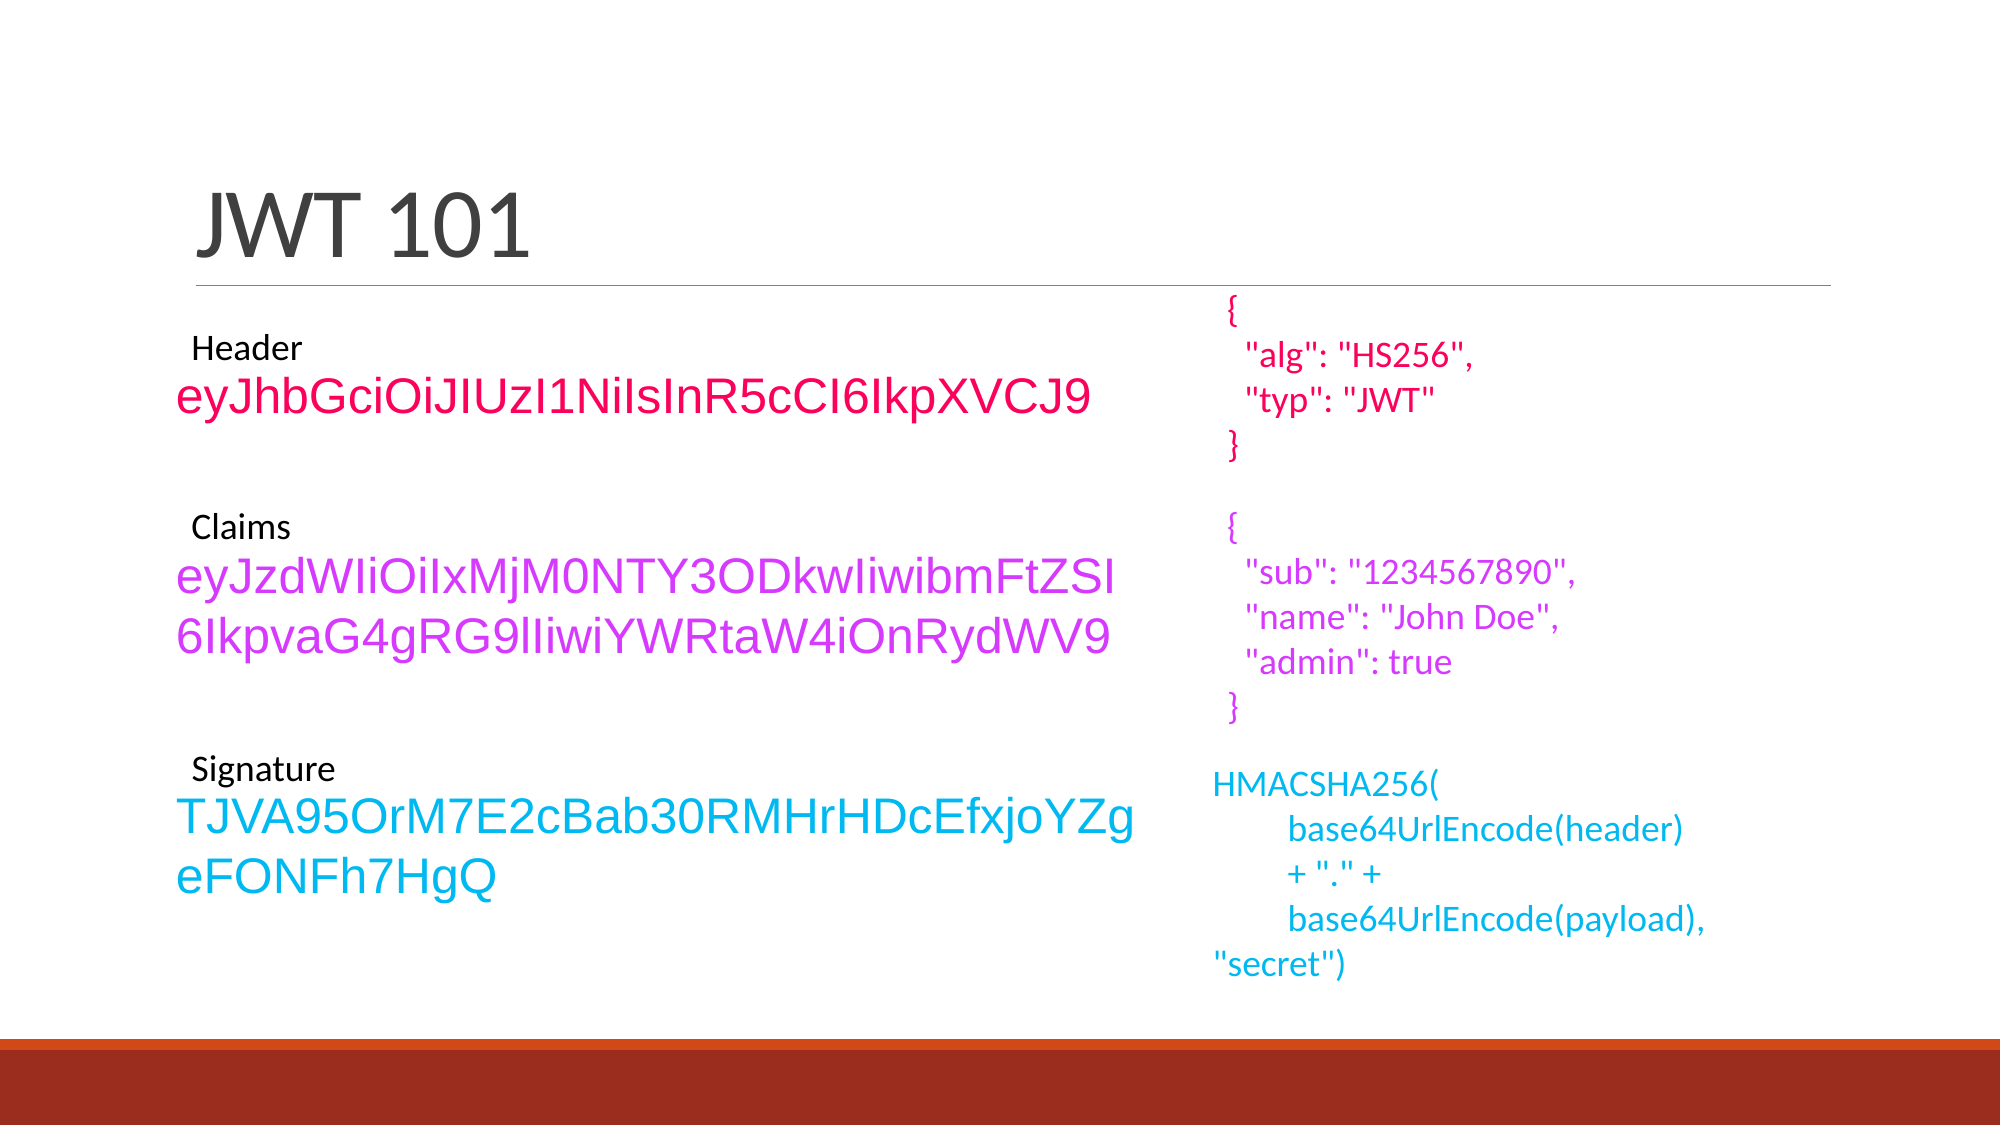

# JWT 101
{
  "alg": "HS256",
  "typ": "JWT"
}
Header
eyJhbGciOiJIUzI1NiIsInR5cCI6IkpXVCJ9

eyJzdWIiOiIxMjM0NTY3ODkwIiwibmFtZSI6IkpvaG4gRG9lIiwiYWRtaW4iOnRydWV9

TJVA95OrM7E2cBab30RMHrHDcEfxjoYZgeFONFh7HgQ
{
  "sub": "1234567890",
  "name": "John Doe",
  "admin": true
}
Claims
Signature
HMACSHA256(
base64UrlEncode(header)
+ "." +
base64UrlEncode(payload),
"secret")